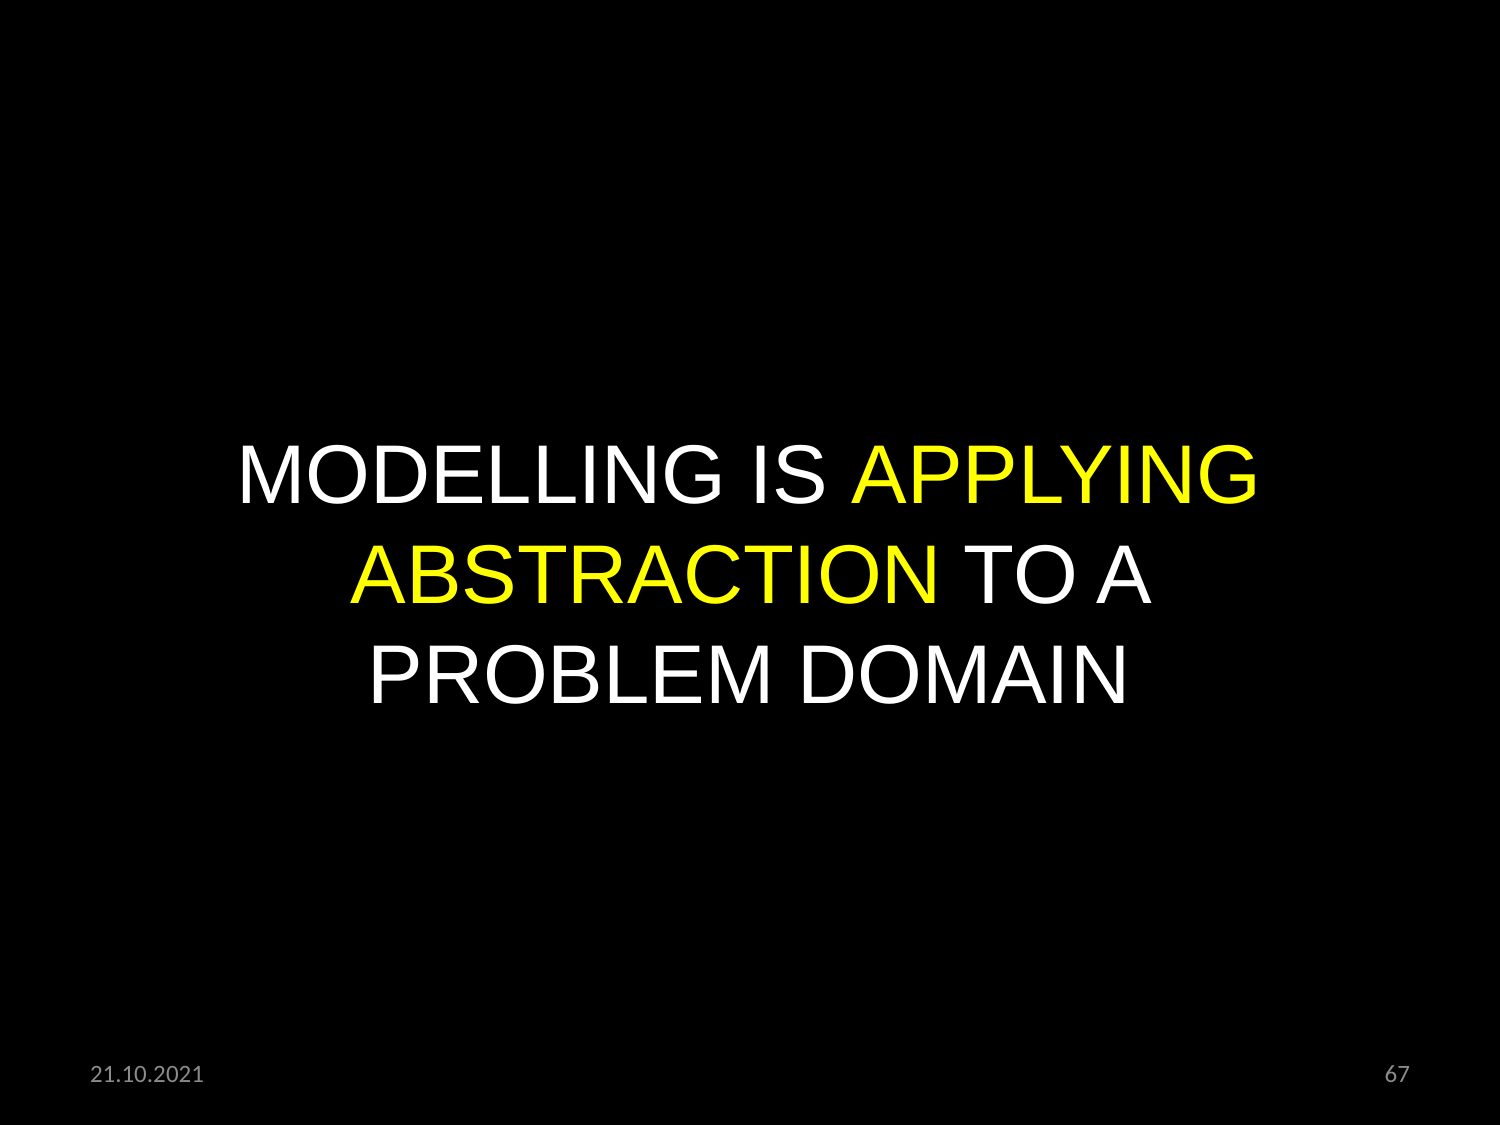

MODELLING IS APPLYING ABSTRACTION TO A PROBLEM DOMAIN
21.10.2021
67